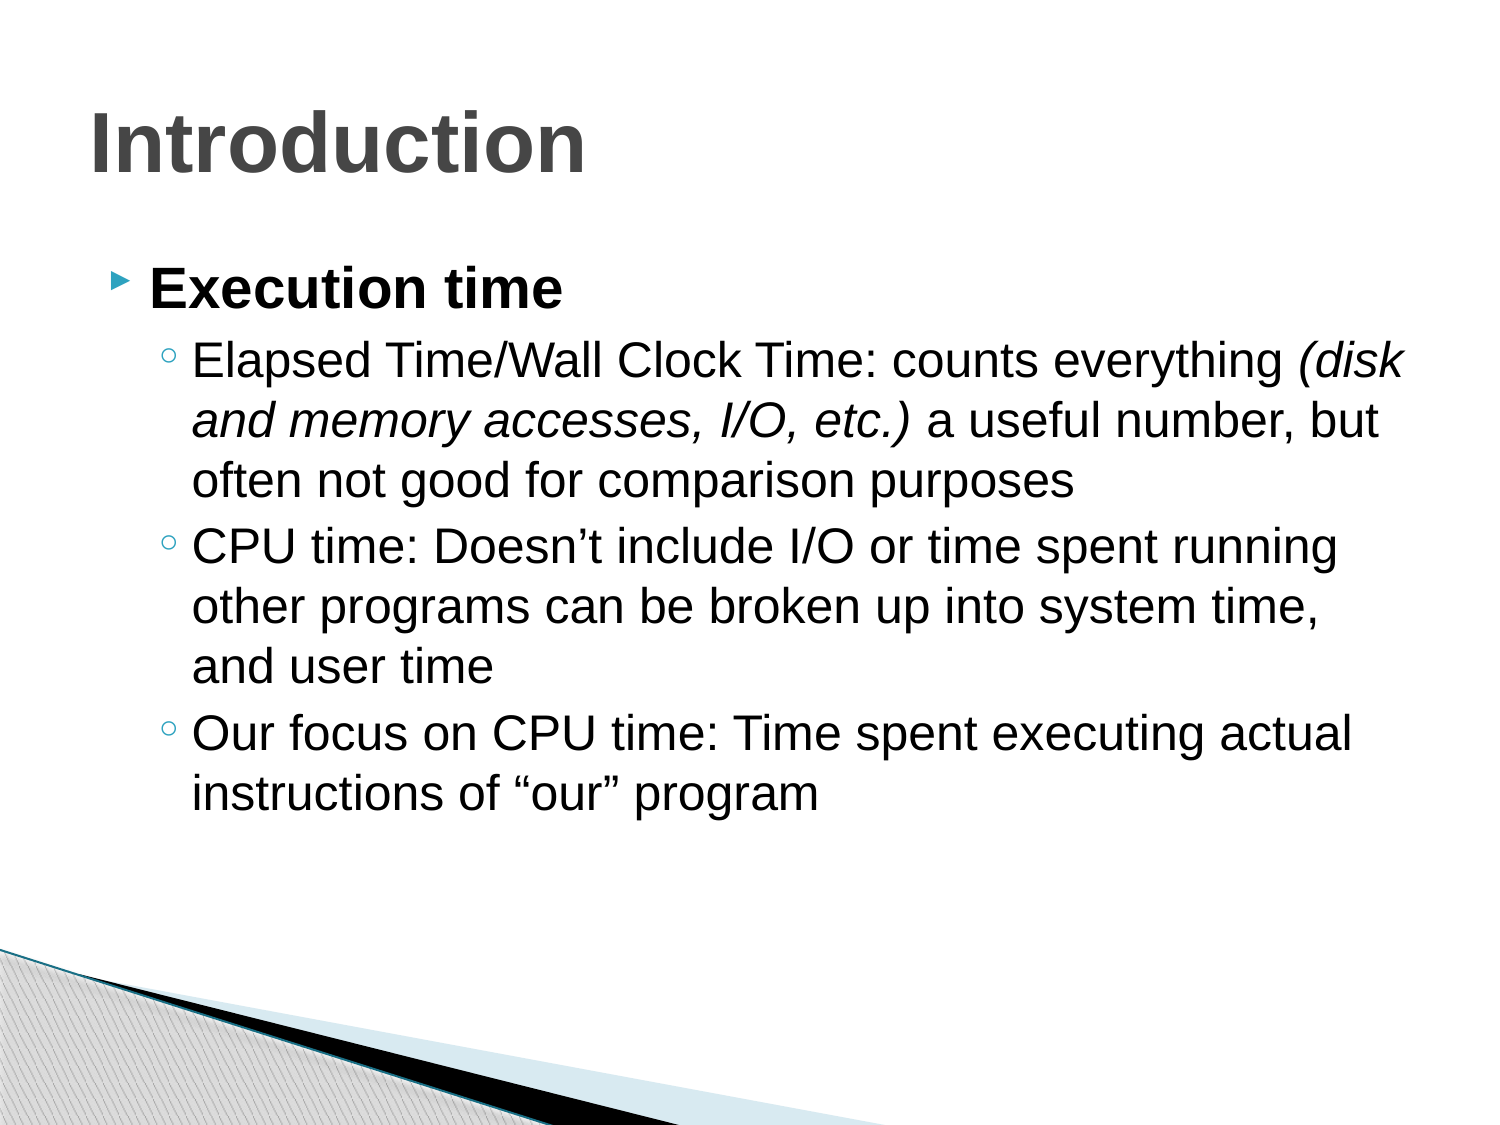

# Introduction
Execution time
Elapsed Time/Wall Clock Time: counts everything (disk and memory accesses, I/O, etc.) a useful number, but often not good for comparison purposes
CPU time: Doesn’t include I/O or time spent running other programs can be broken up into system time, and user time
Our focus on CPU time: Time spent executing actual instructions of “our” program